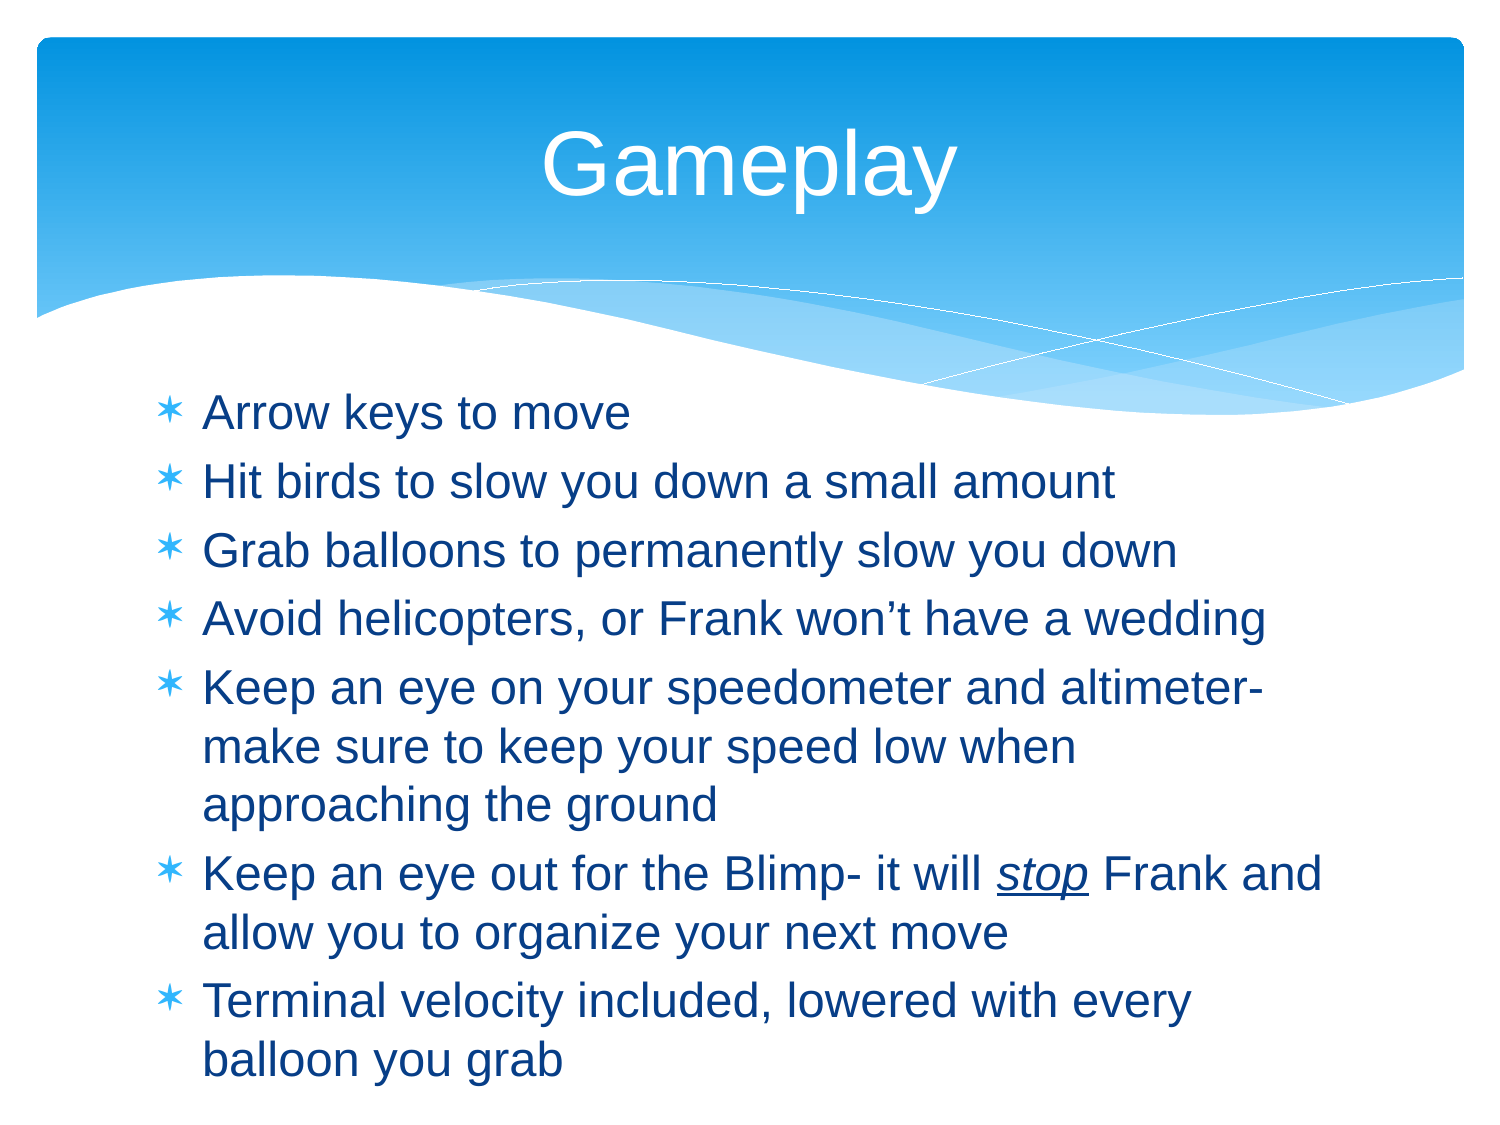

# Gameplay
Arrow keys to move
Hit birds to slow you down a small amount
Grab balloons to permanently slow you down
Avoid helicopters, or Frank won’t have a wedding
Keep an eye on your speedometer and altimeter- make sure to keep your speed low when approaching the ground
Keep an eye out for the Blimp- it will stop Frank and allow you to organize your next move
Terminal velocity included, lowered with every balloon you grab